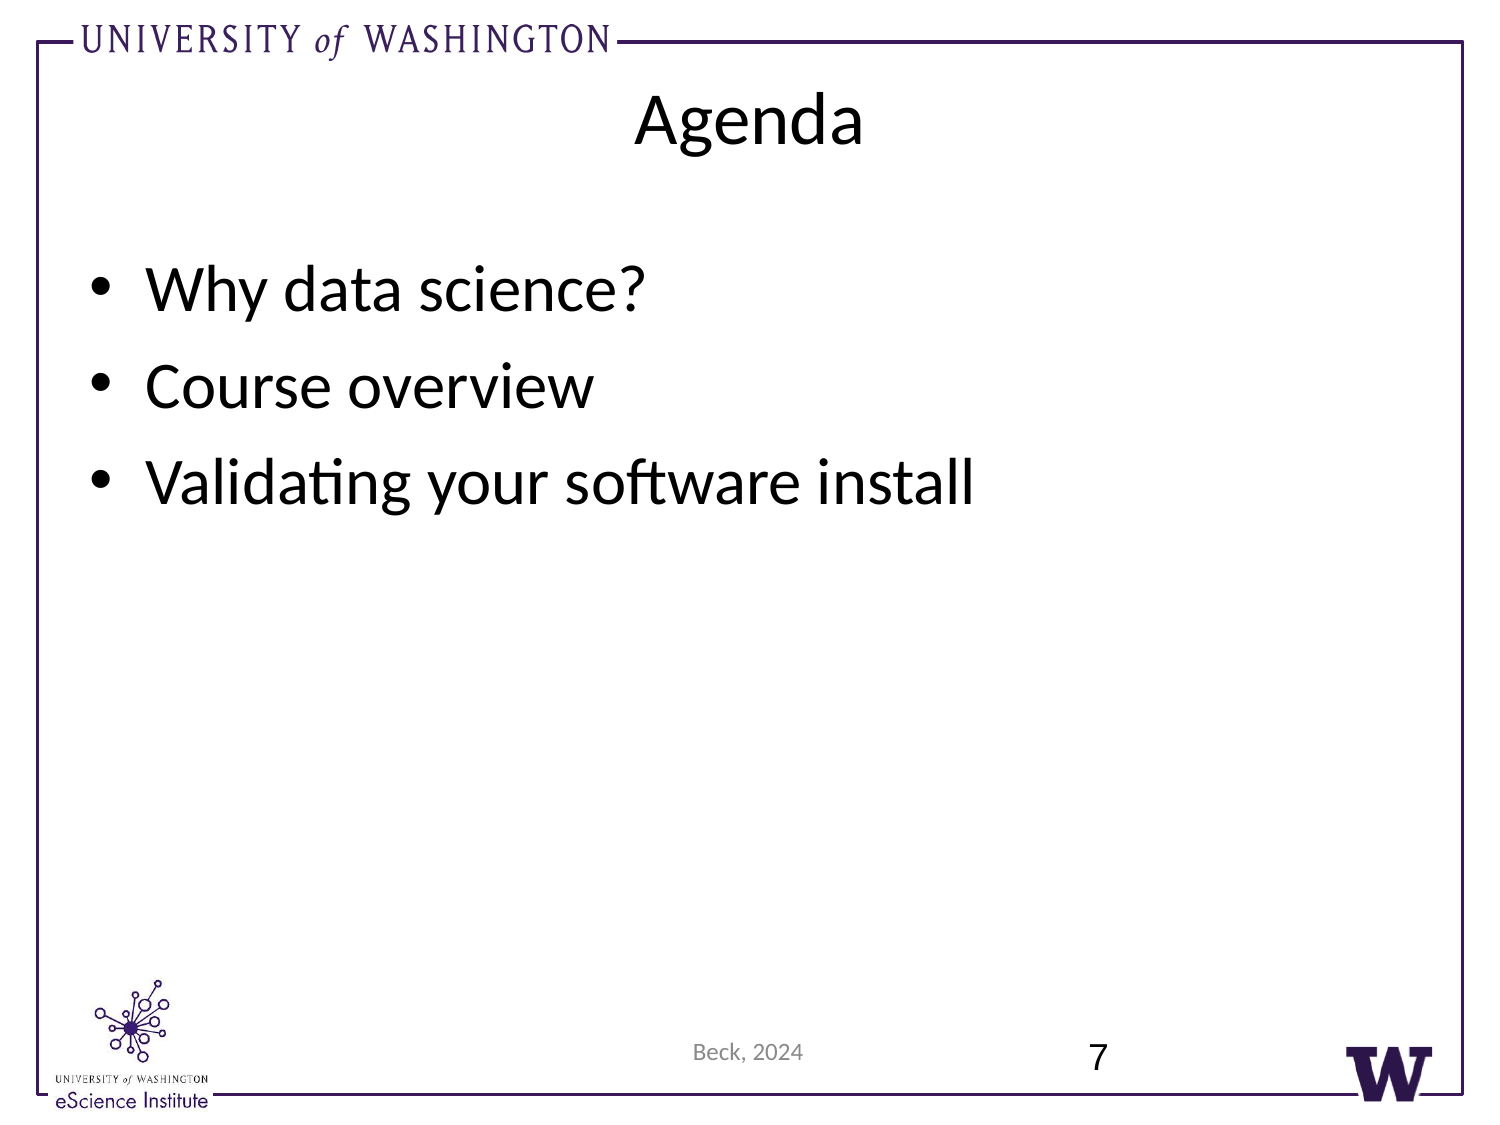

Agenda
Why data science?
Course overview
Validating your software install
7
Beck, 2024